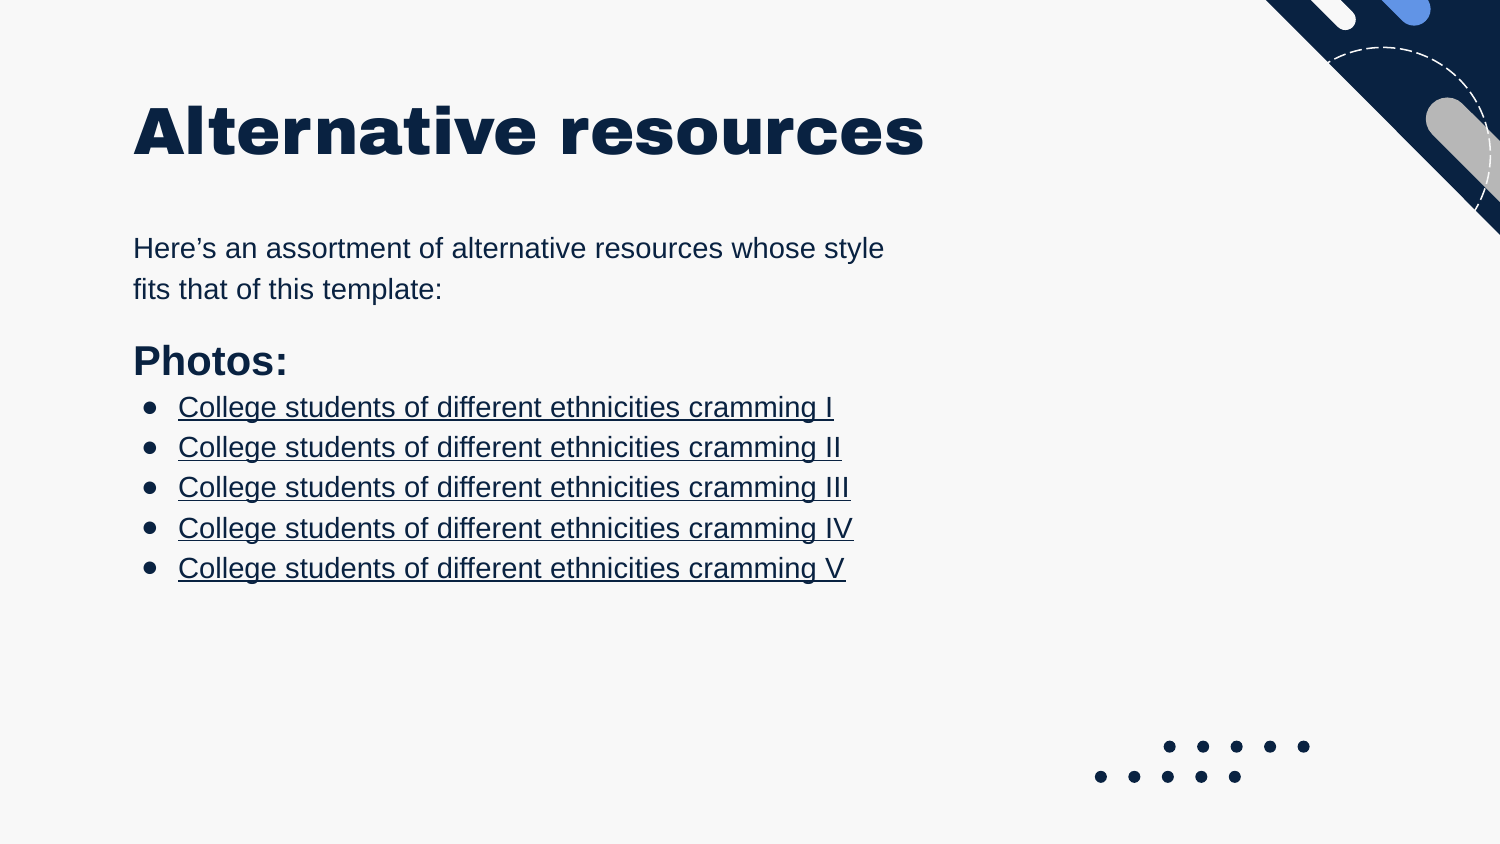

# Alternative resources
Here’s an assortment of alternative resources whose style fits that of this template:
Photos:
College students of different ethnicities cramming I
College students of different ethnicities cramming II
College students of different ethnicities cramming III
College students of different ethnicities cramming IV
College students of different ethnicities cramming V